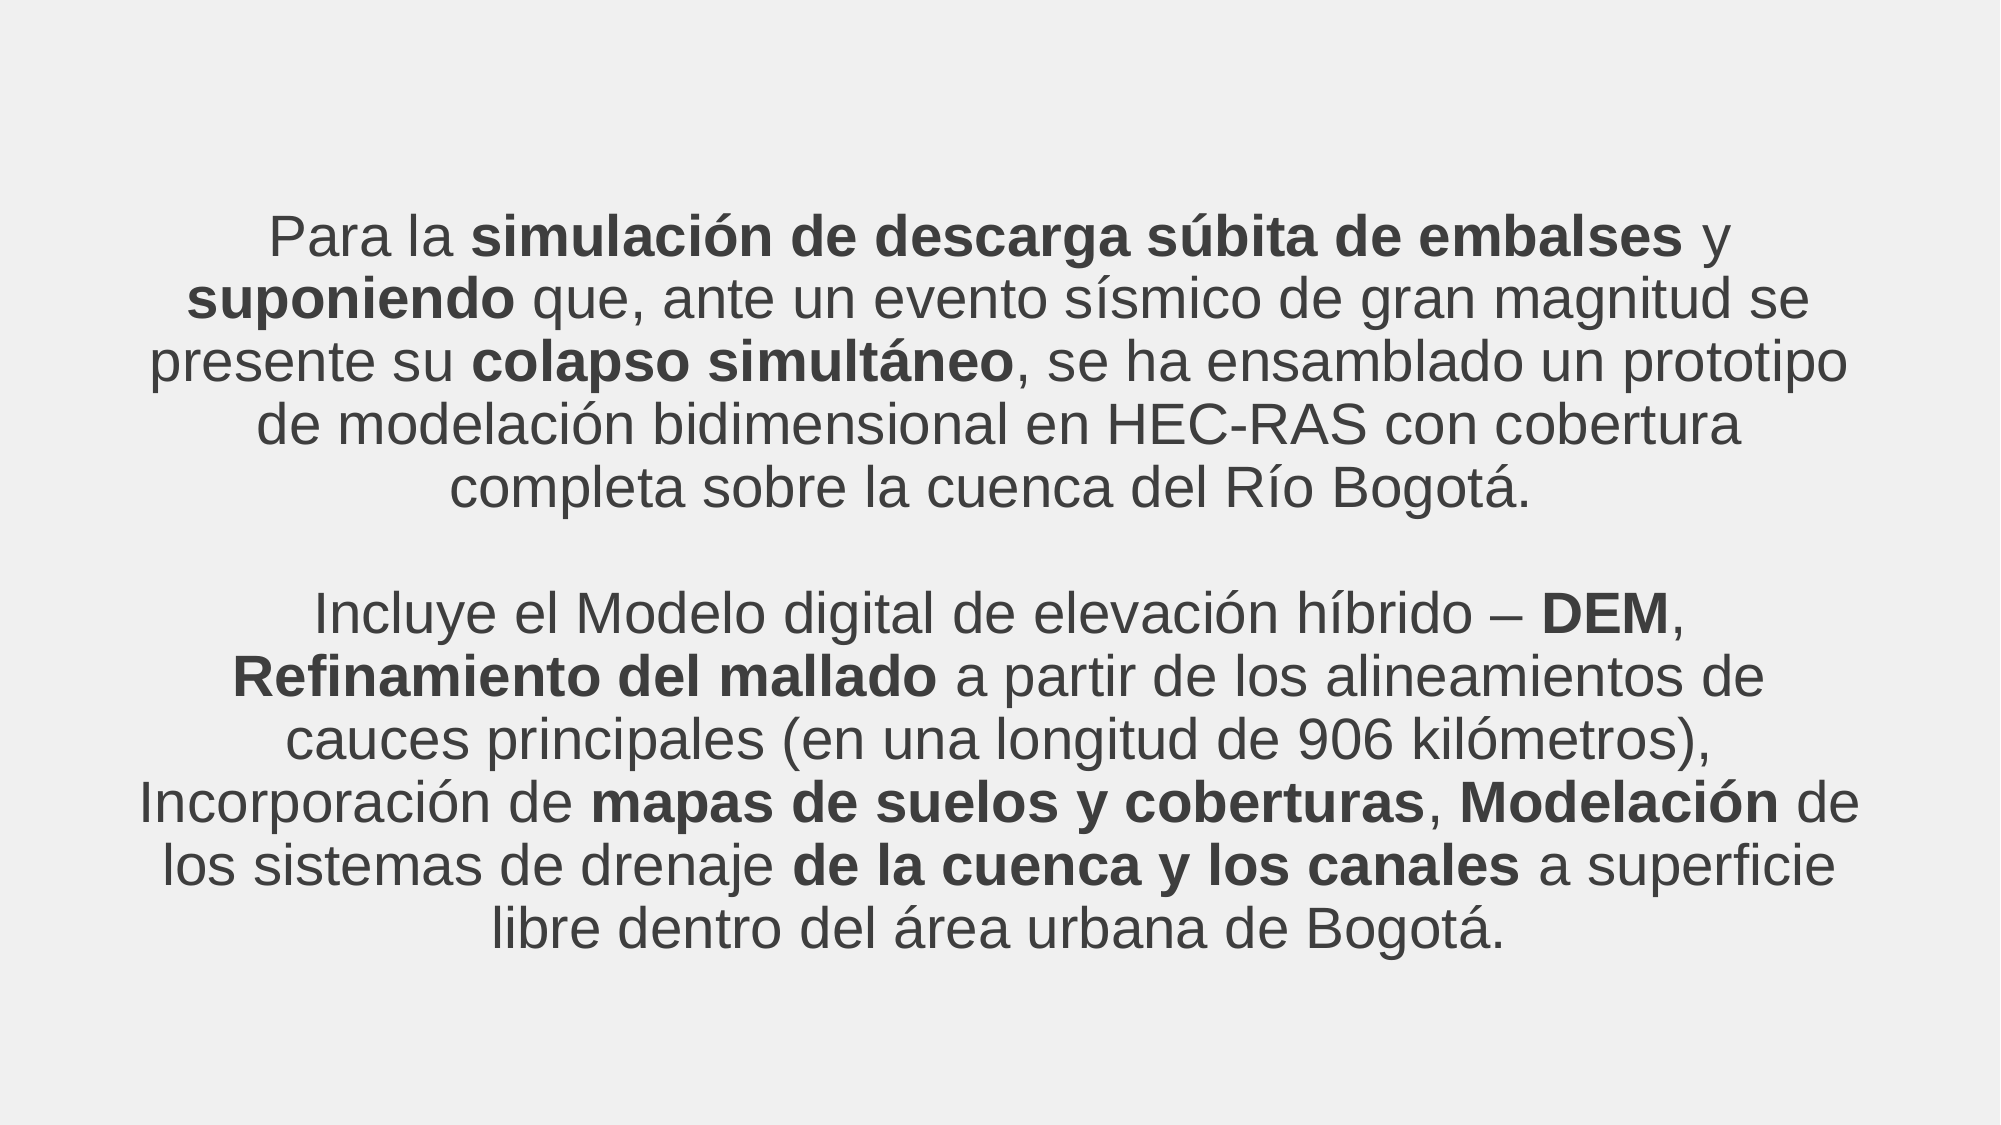

# Para la simulación de descarga súbita de embalses y suponiendo que, ante un evento sísmico de gran magnitud se presente su colapso simultáneo, se ha ensamblado un prototipo de modelación bidimensional en HEC-RAS con cobertura completa sobre la cuenca del Río Bogotá. Incluye el Modelo digital de elevación híbrido – DEM, Refinamiento del mallado a partir de los alineamientos de cauces principales (en una longitud de 906 kilómetros), Incorporación de mapas de suelos y coberturas, Modelación de los sistemas de drenaje de la cuenca y los canales a superficie libre dentro del área urbana de Bogotá.